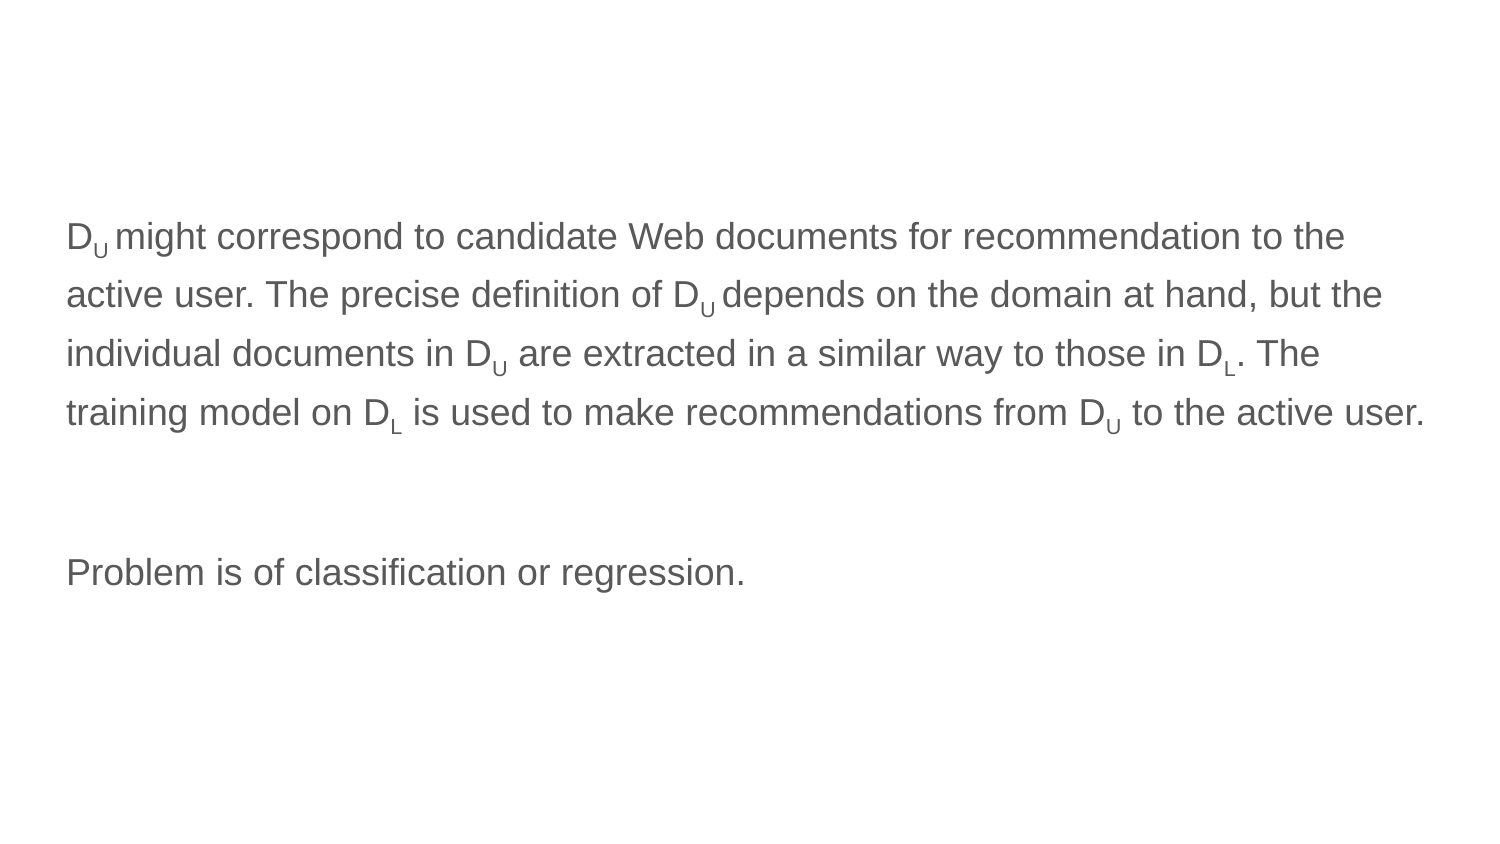

#
DU might correspond to candidate Web documents for recommendation to the active user. The precise definition of DU depends on the domain at hand, but the individual documents in DU are extracted in a similar way to those in DL. The training model on DL is used to make recommendations from DU to the active user.

Problem is of classification or regression.